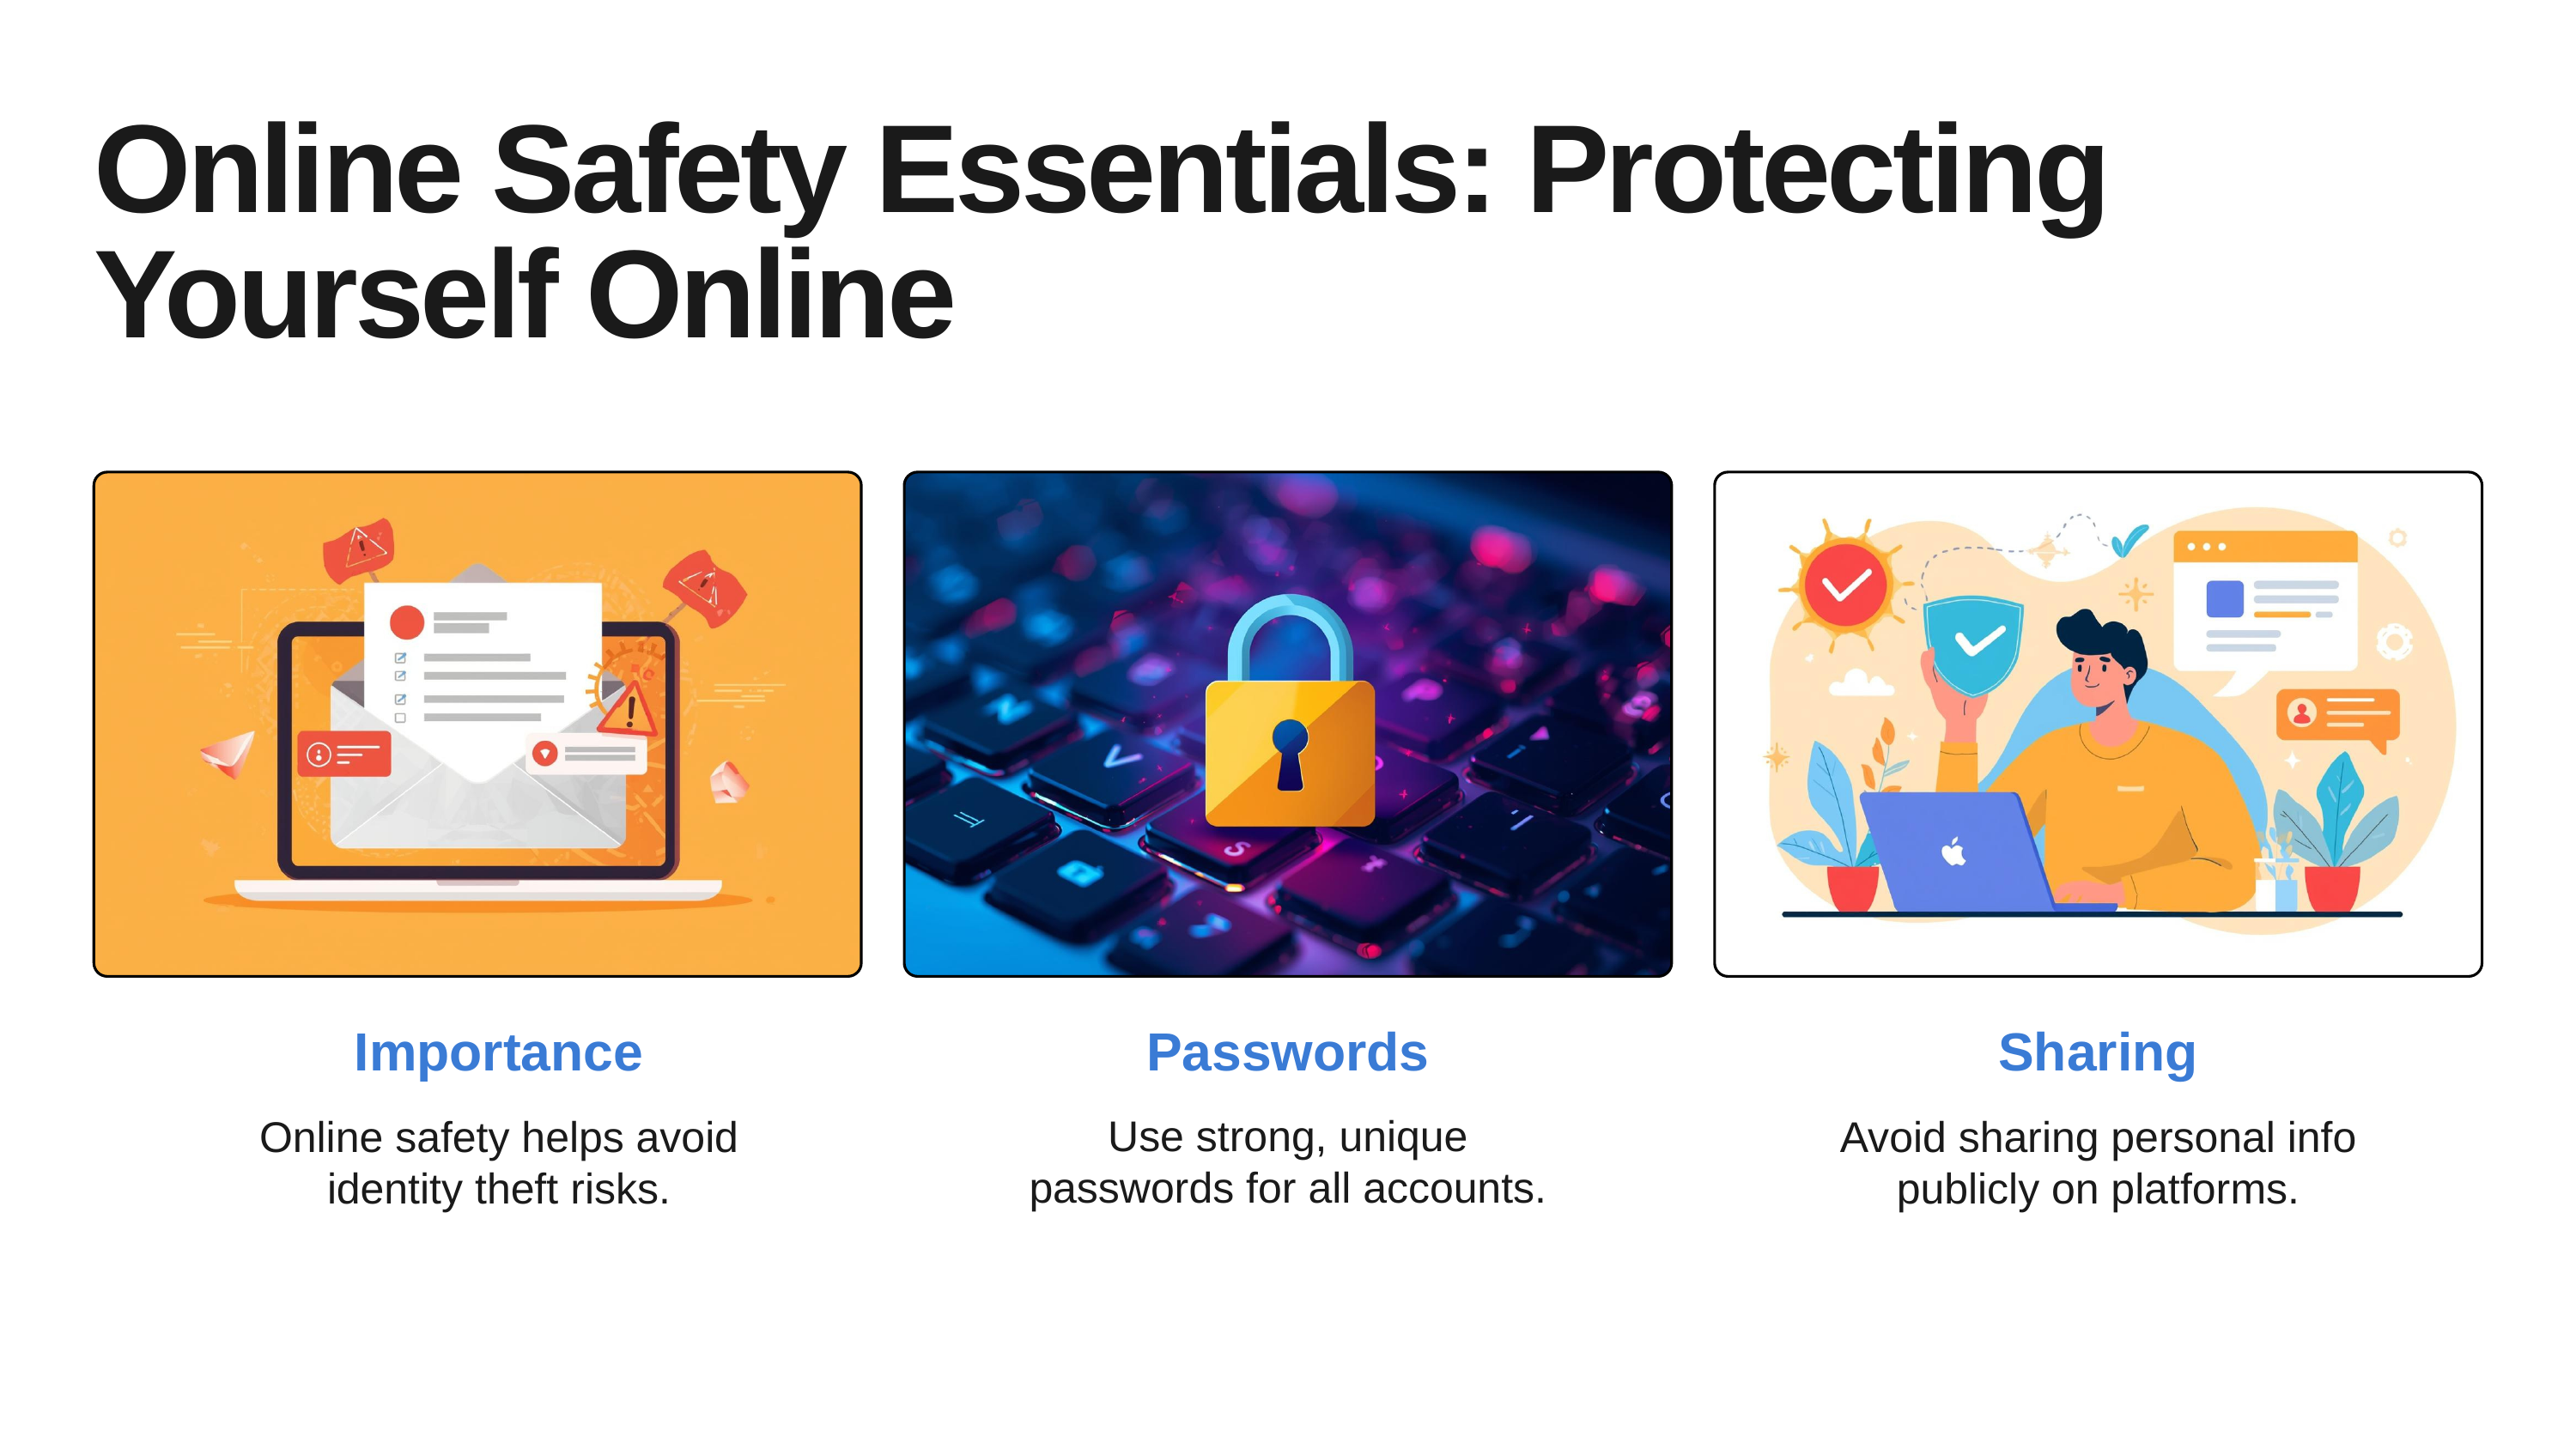

Online Safety Essentials: Protecting Yourself Online

Passwords
Use strong, unique passwords for all accounts.
Importance
Online safety helps avoid identity theft risks.
Sharing
Avoid sharing personal info publicly on platforms.